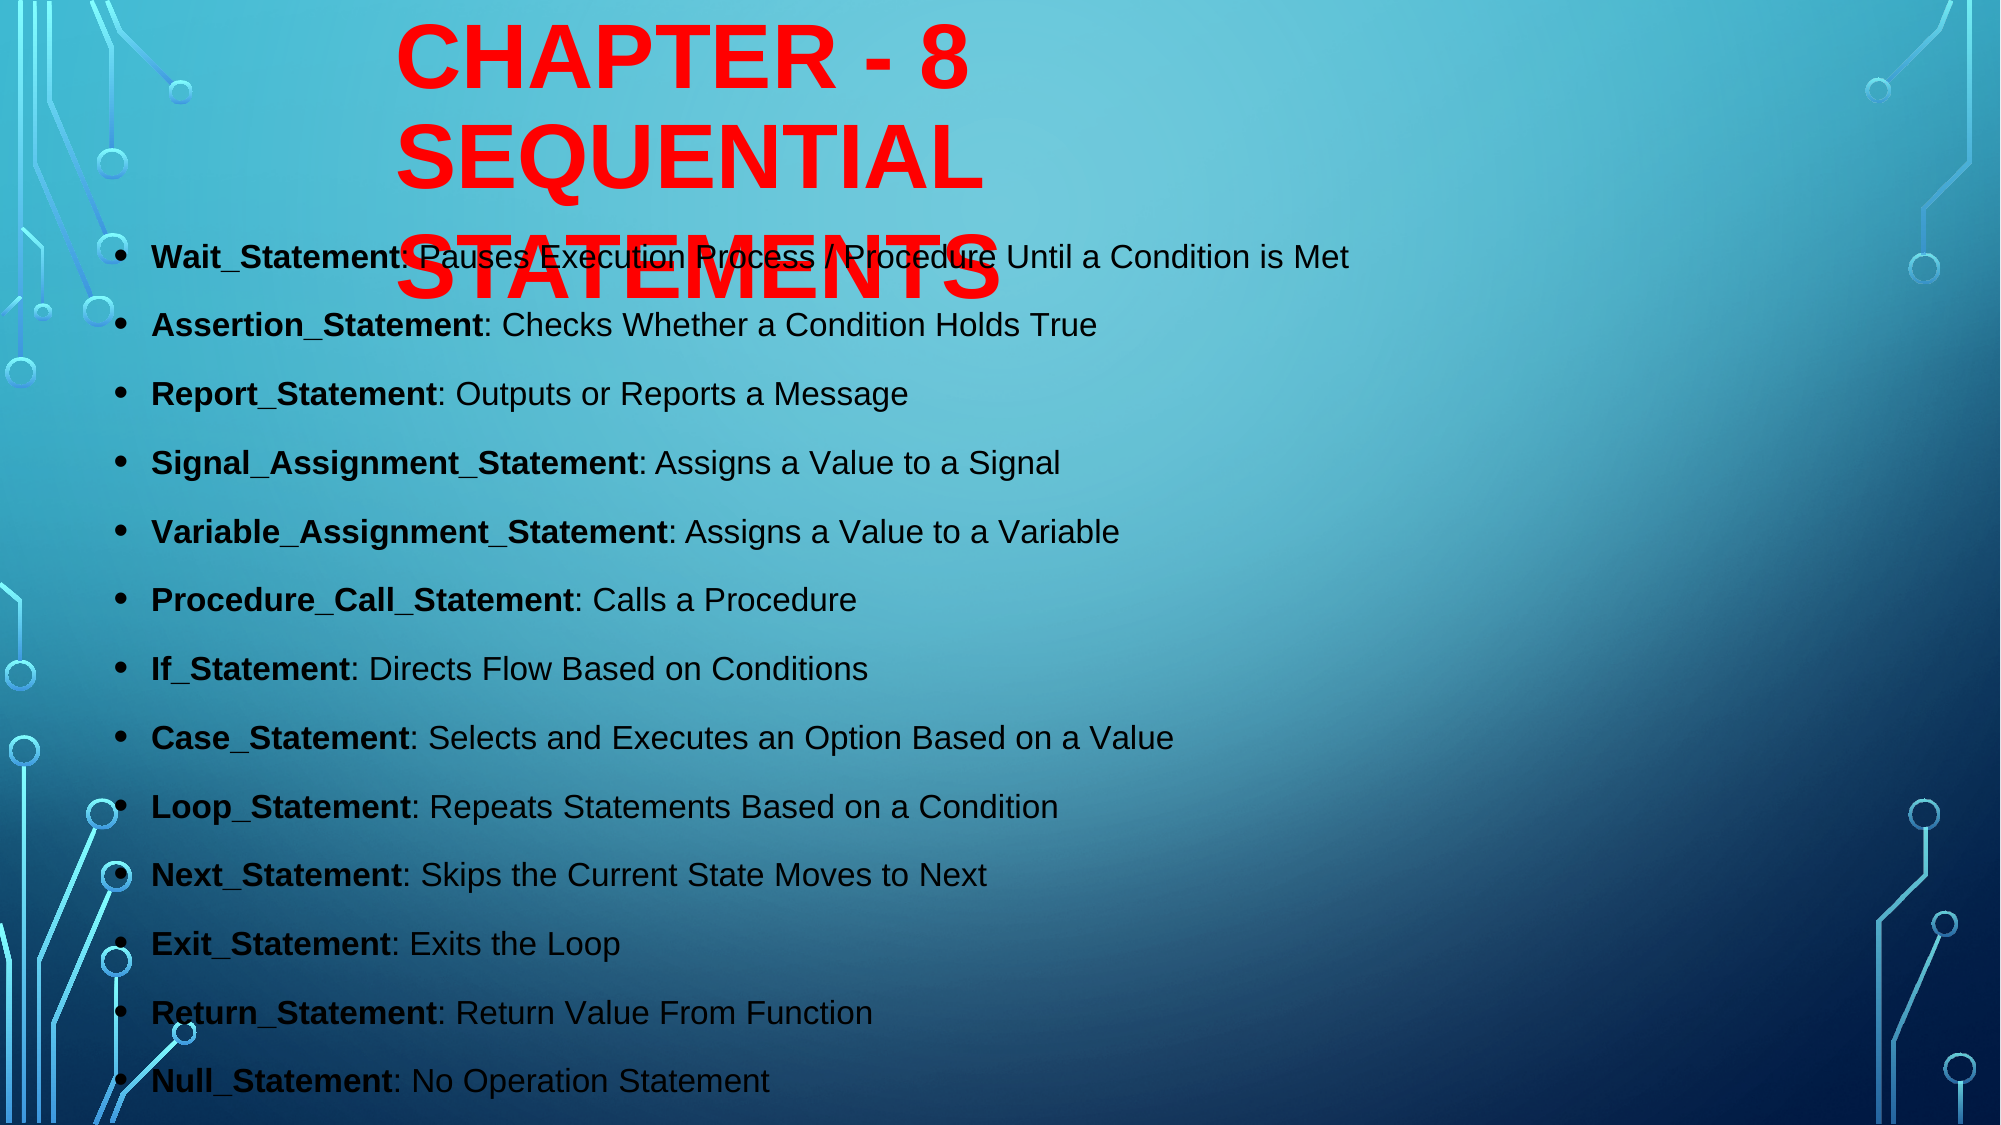

CHAPTER - 8

SEQUENTIAL STATEMENTS

Wait_Statement: Pauses Execution Process / Procedure Until a Condition is Met
Assertion_Statement: Checks Whether a Condition Holds True
Report_Statement: Outputs or Reports a Message
Signal_Assignment_Statement: Assigns a Value to a Signal
Variable_Assignment_Statement: Assigns a Value to a Variable
Procedure_Call_Statement: Calls a Procedure
If_Statement: Directs Flow Based on Conditions
Case_Statement: Selects and Executes an Option Based on a Value
Loop_Statement: Repeats Statements Based on a Condition
Next_Statement: Skips the Current State Moves to Next
Exit_Statement: Exits the Loop
Return_Statement: Return Value From Function
Null_Statement: No Operation Statement